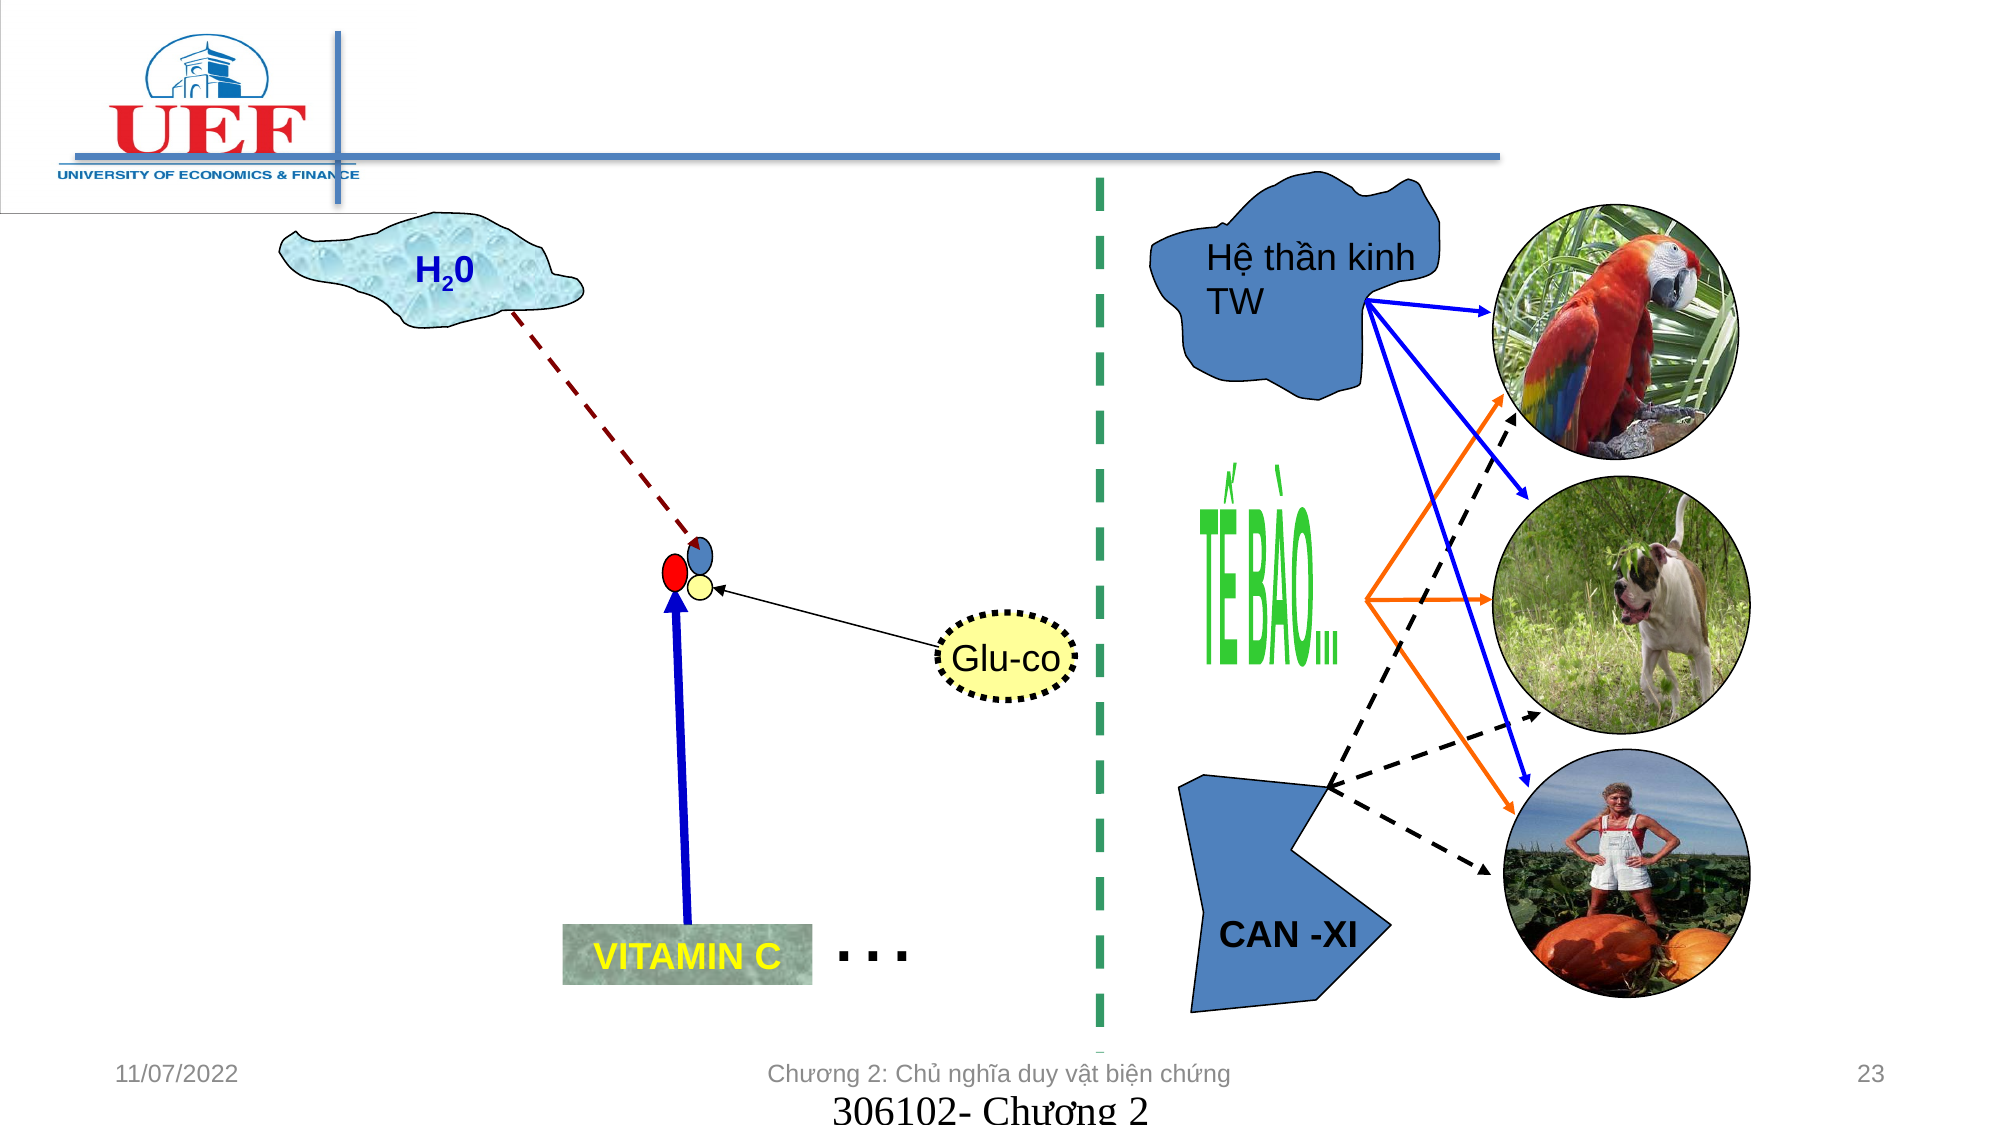

CAM
CHANH
QUÝT
BƯỞI
XOÀI

Hệ thần kinh TW
H20

TẾ BÀO...

Glu-co

…
CAN -XI
VITAMIN C
11/07/2022
Chương 2: Chủ nghĩa duy vật biện chứng
23
306102- Chương 2